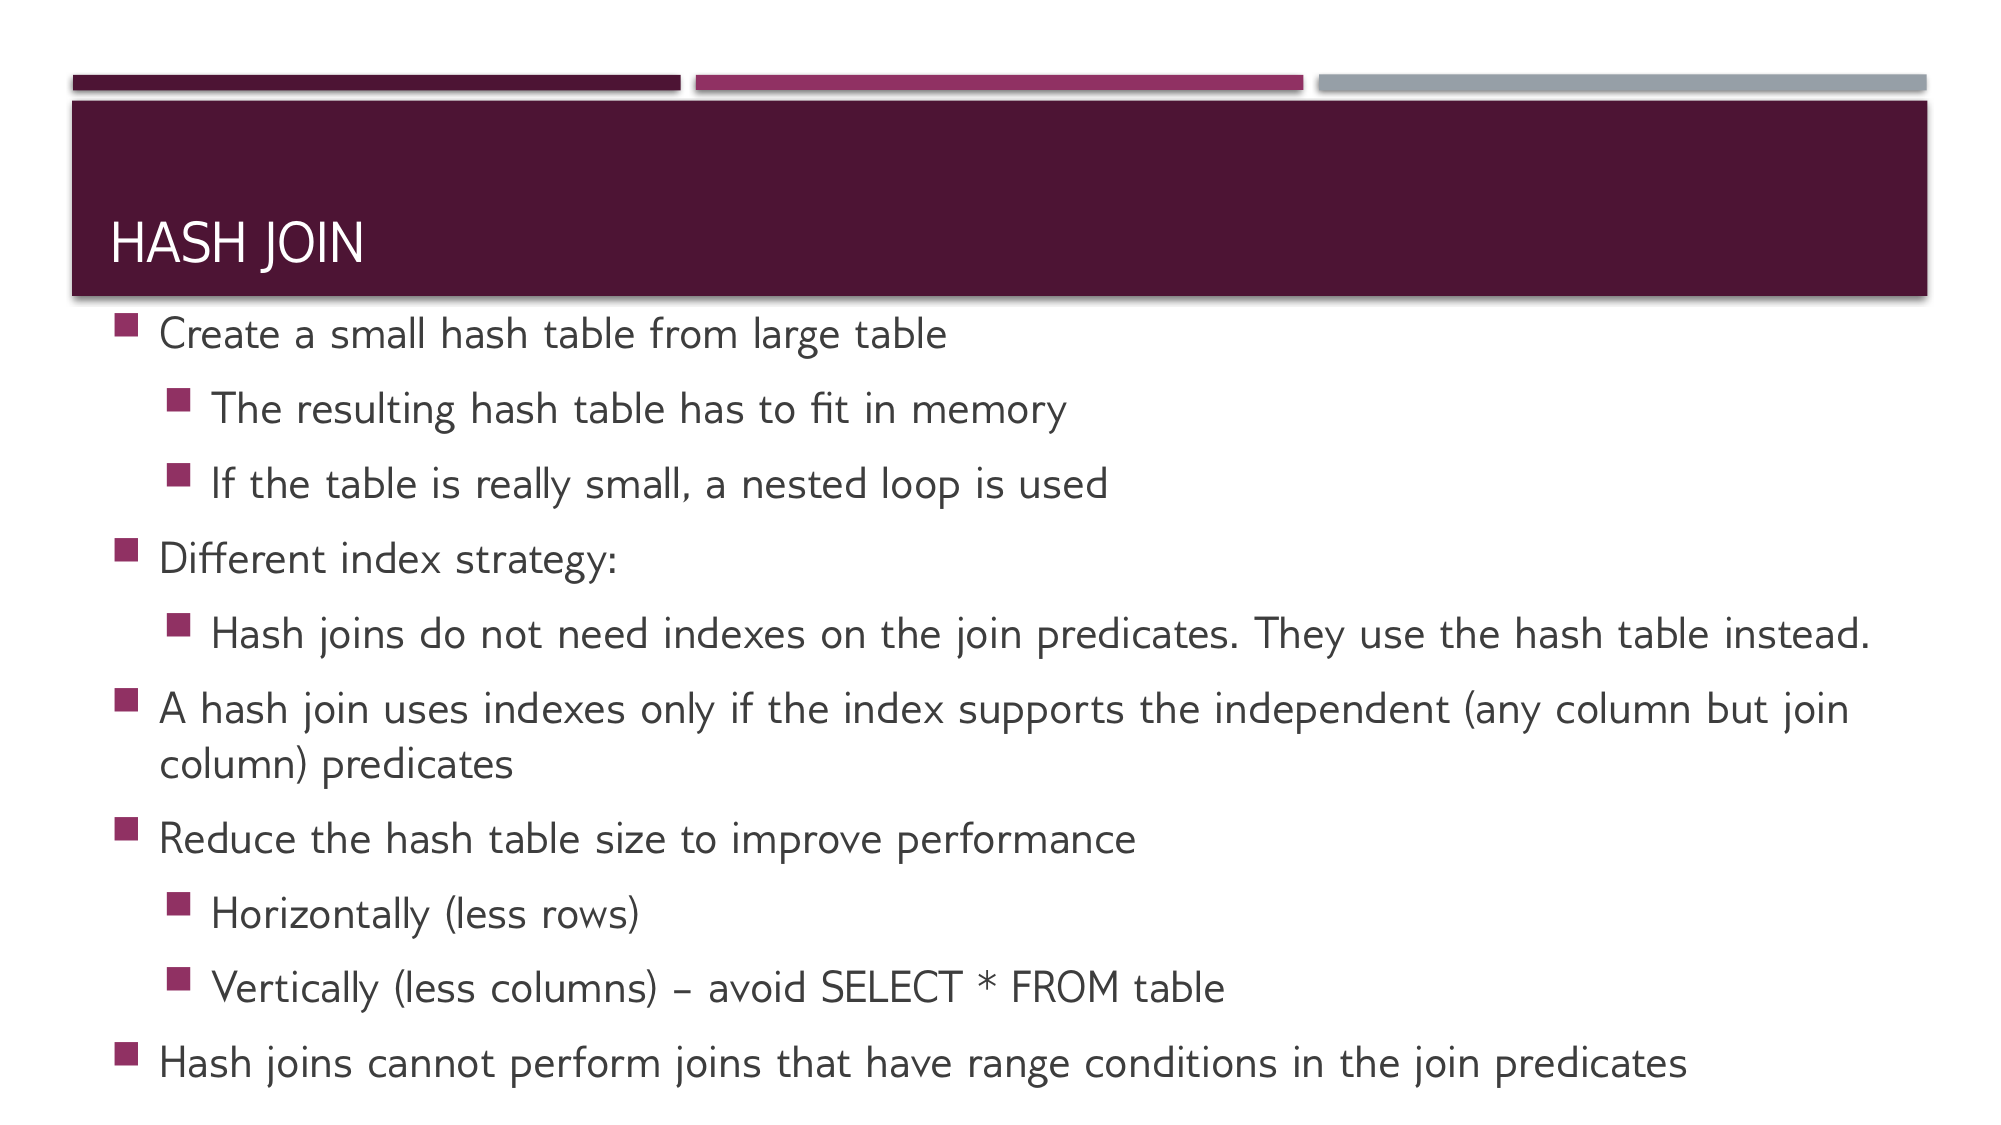

# Hash join
Create a small hash table from large table
The resulting hash table has to fit in memory
If the table is really small, a nested loop is used
Different index strategy:
Hash joins do not need indexes on the join predicates. They use the hash table instead.
A hash join uses indexes only if the index supports the independent (any column but join column) predicates
Reduce the hash table size to improve performance
Horizontally (less rows)
Vertically (less columns) – avoid SELECT * FROM table
Hash joins cannot perform joins that have range conditions in the join predicates